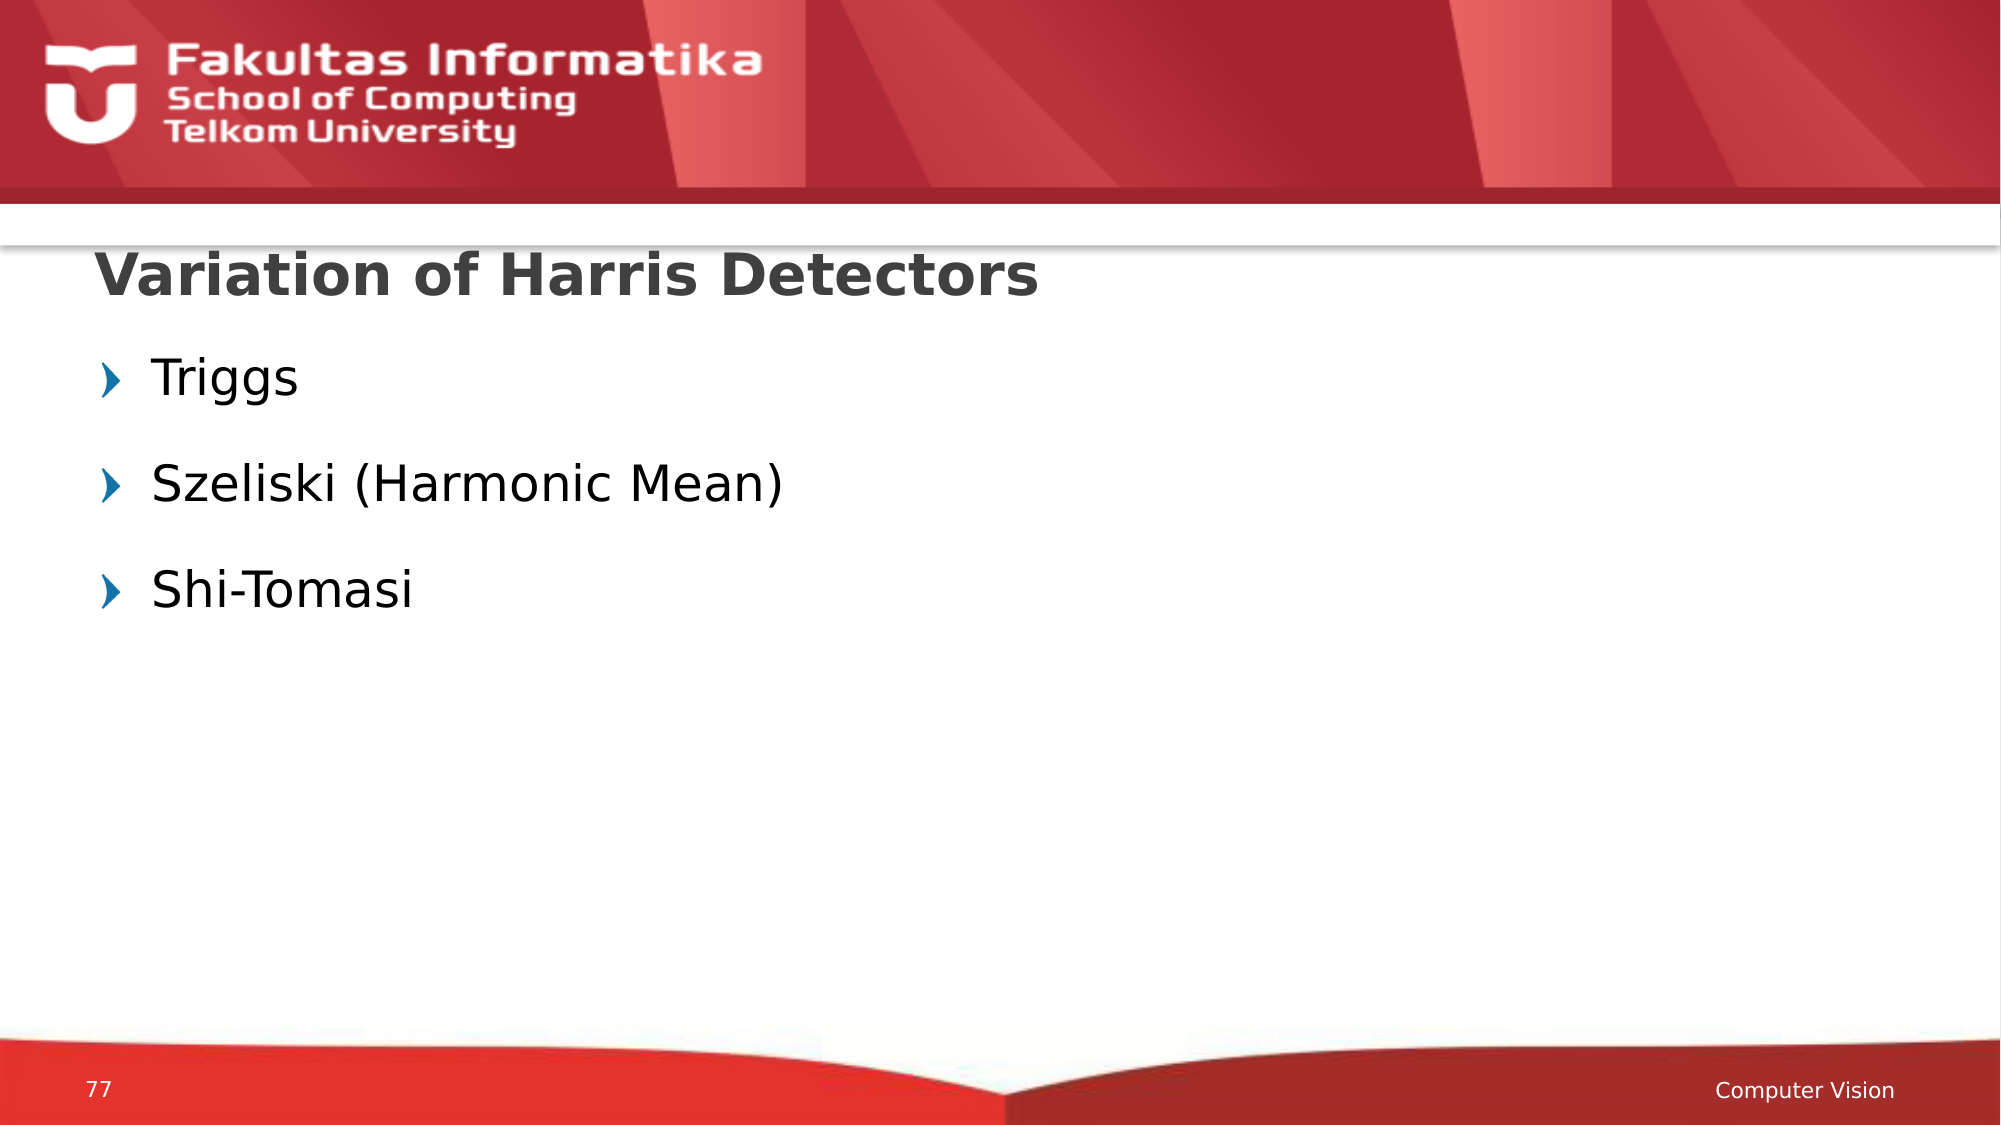

# Variation of Harris Detectors
Triggs
Szeliski (Harmonic Mean)
Shi-Tomasi
Computer Vision
77